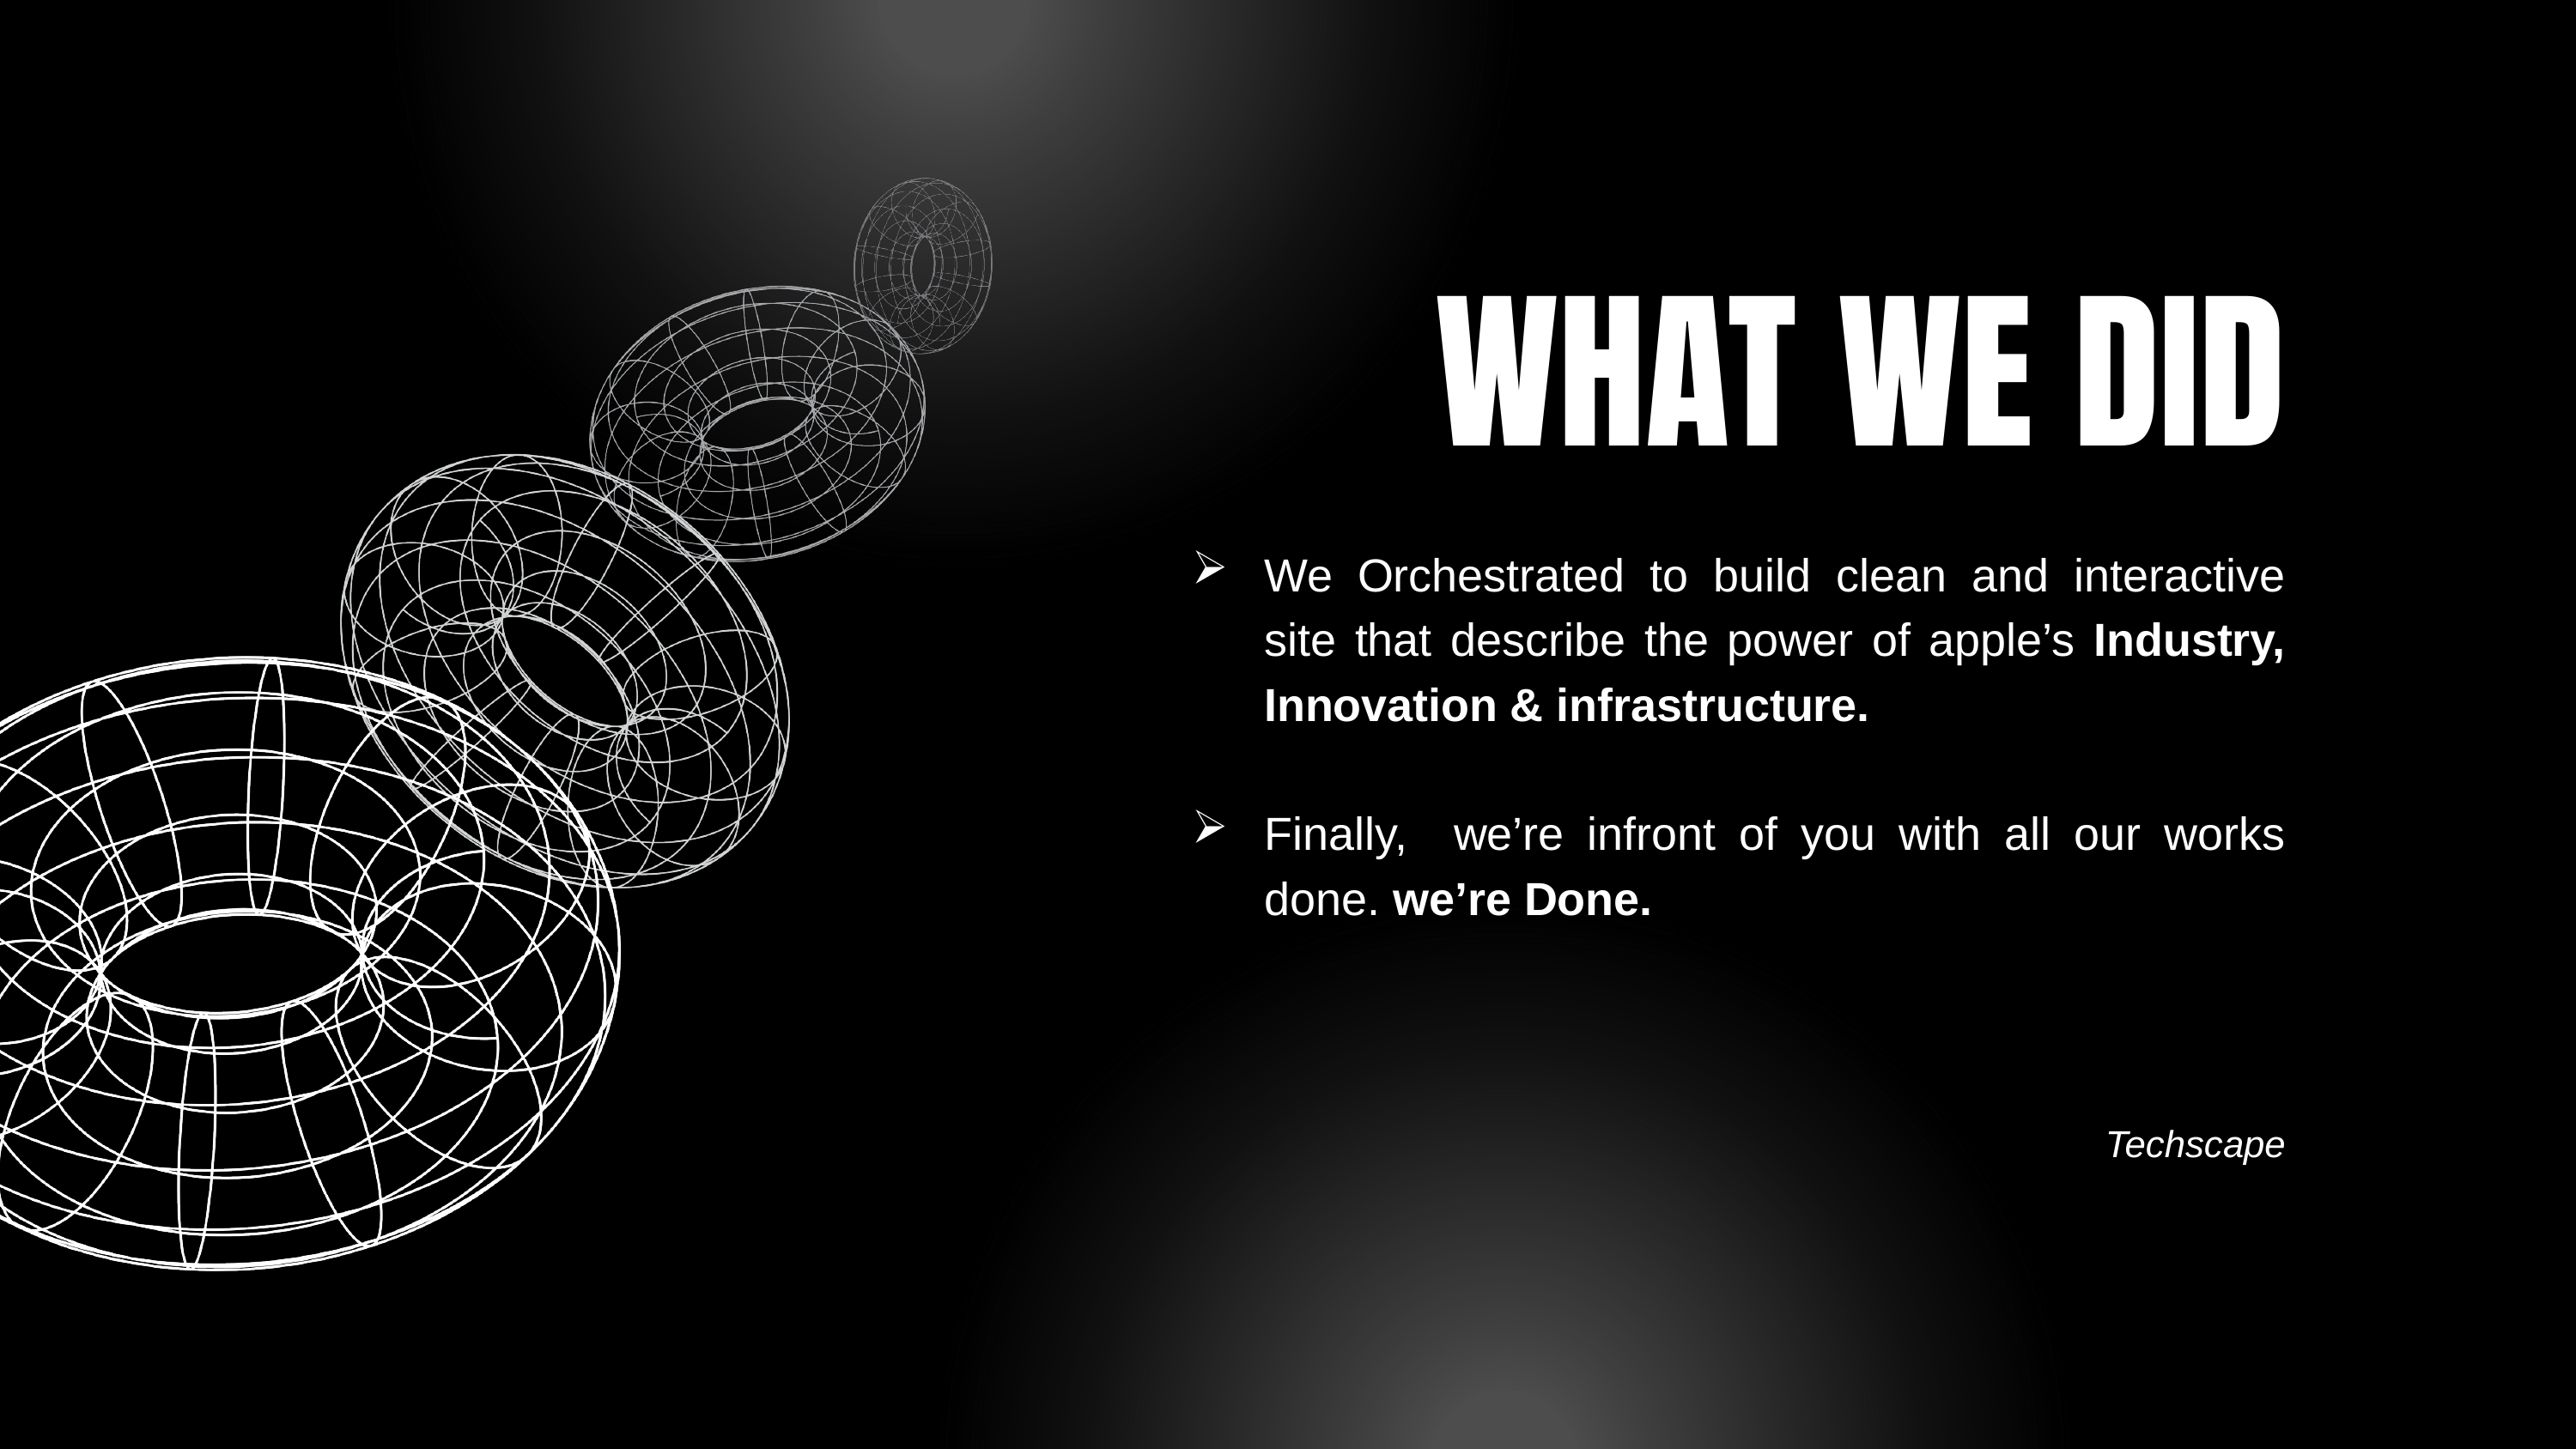

WHAT WE DID
We Orchestrated to build clean and interactive site that describe the power of apple’s Industry, Innovation & infrastructure.

Finally,  we’re infront of you with all our works done. we’re Done.

Techscape